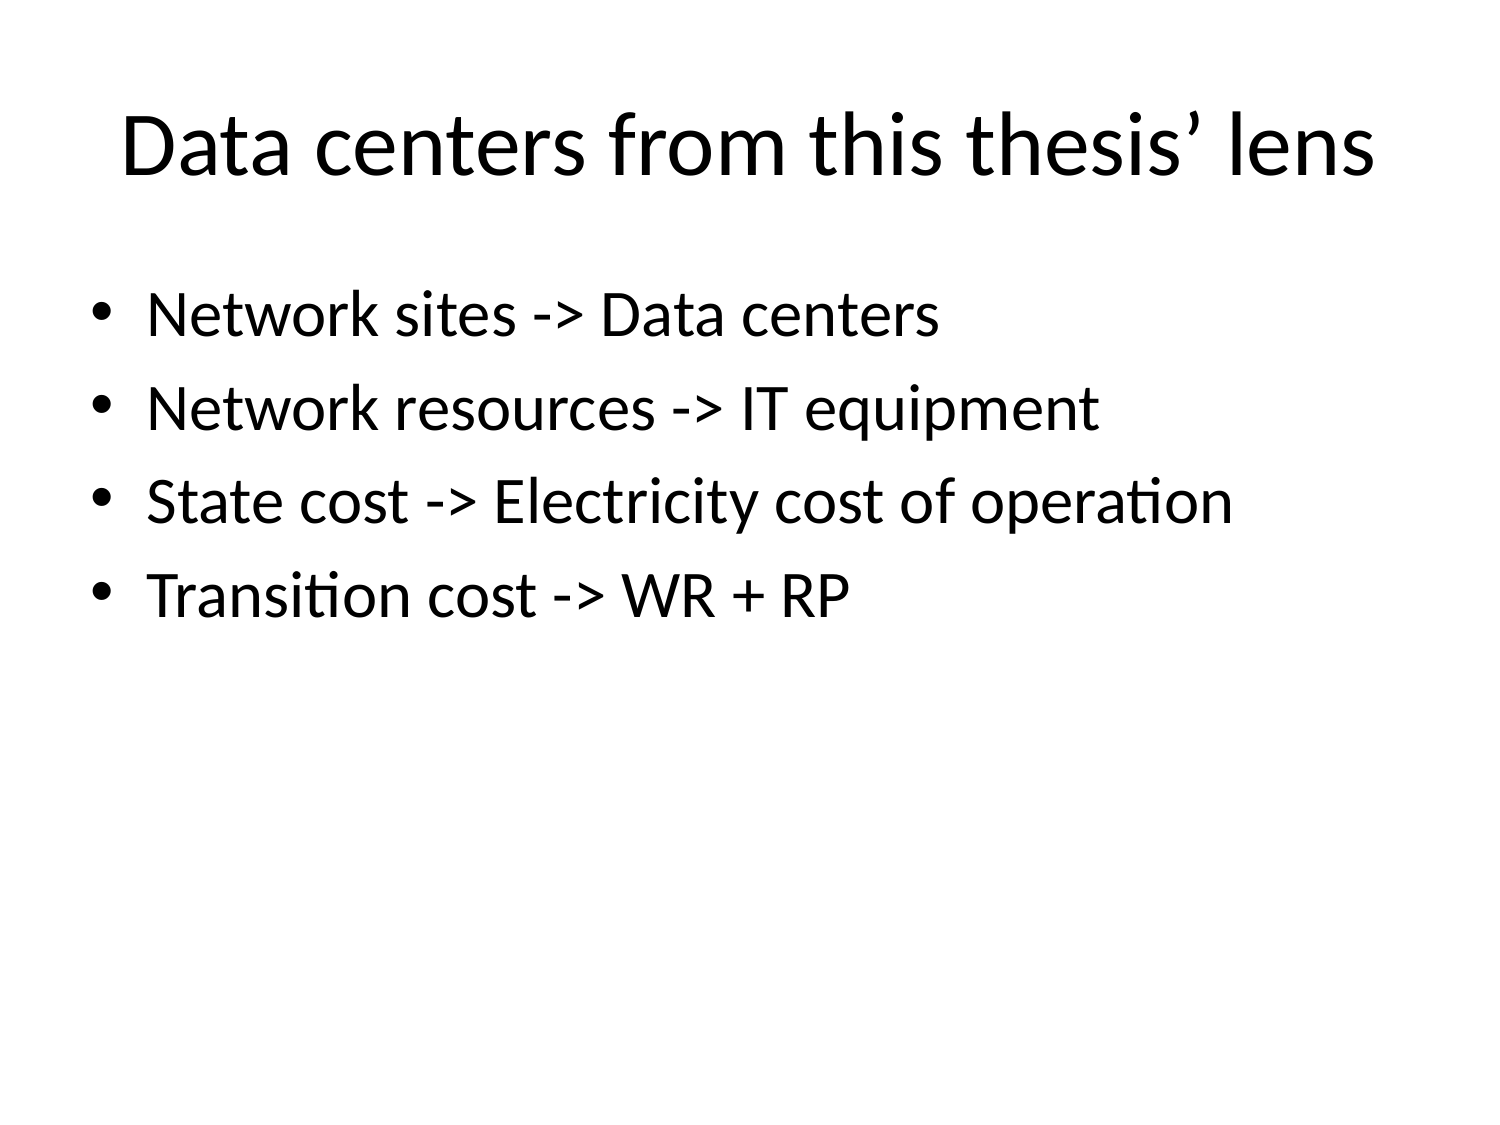

# Data centers from this thesis’ lens
Network sites -> Data centers
Network resources -> IT equipment
State cost -> Electricity cost of operation
Transition cost -> WR + RP